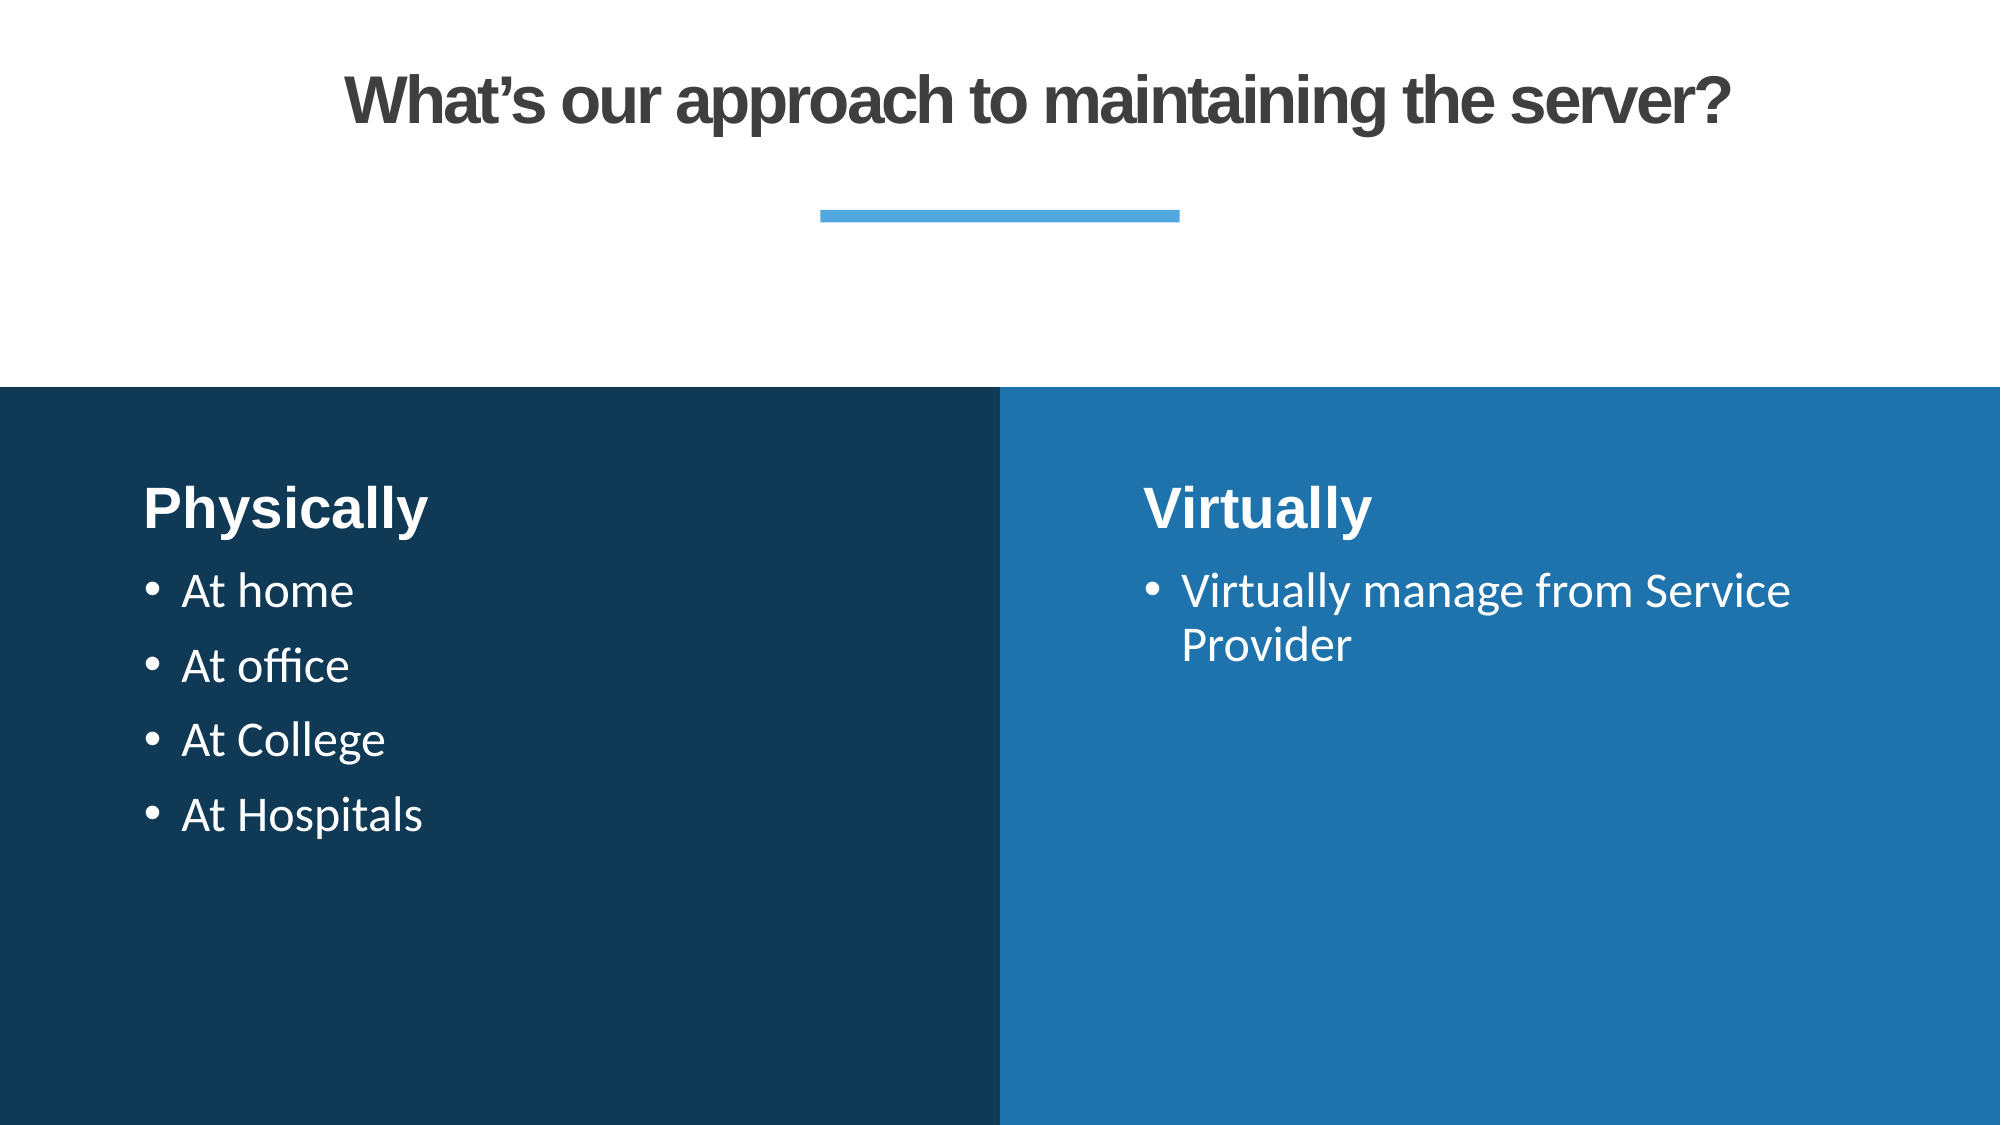

# What’s our approach to maintaining the server?
Physically
Virtually
At home
At office
At College
At Hospitals
Virtually manage from Service Provider